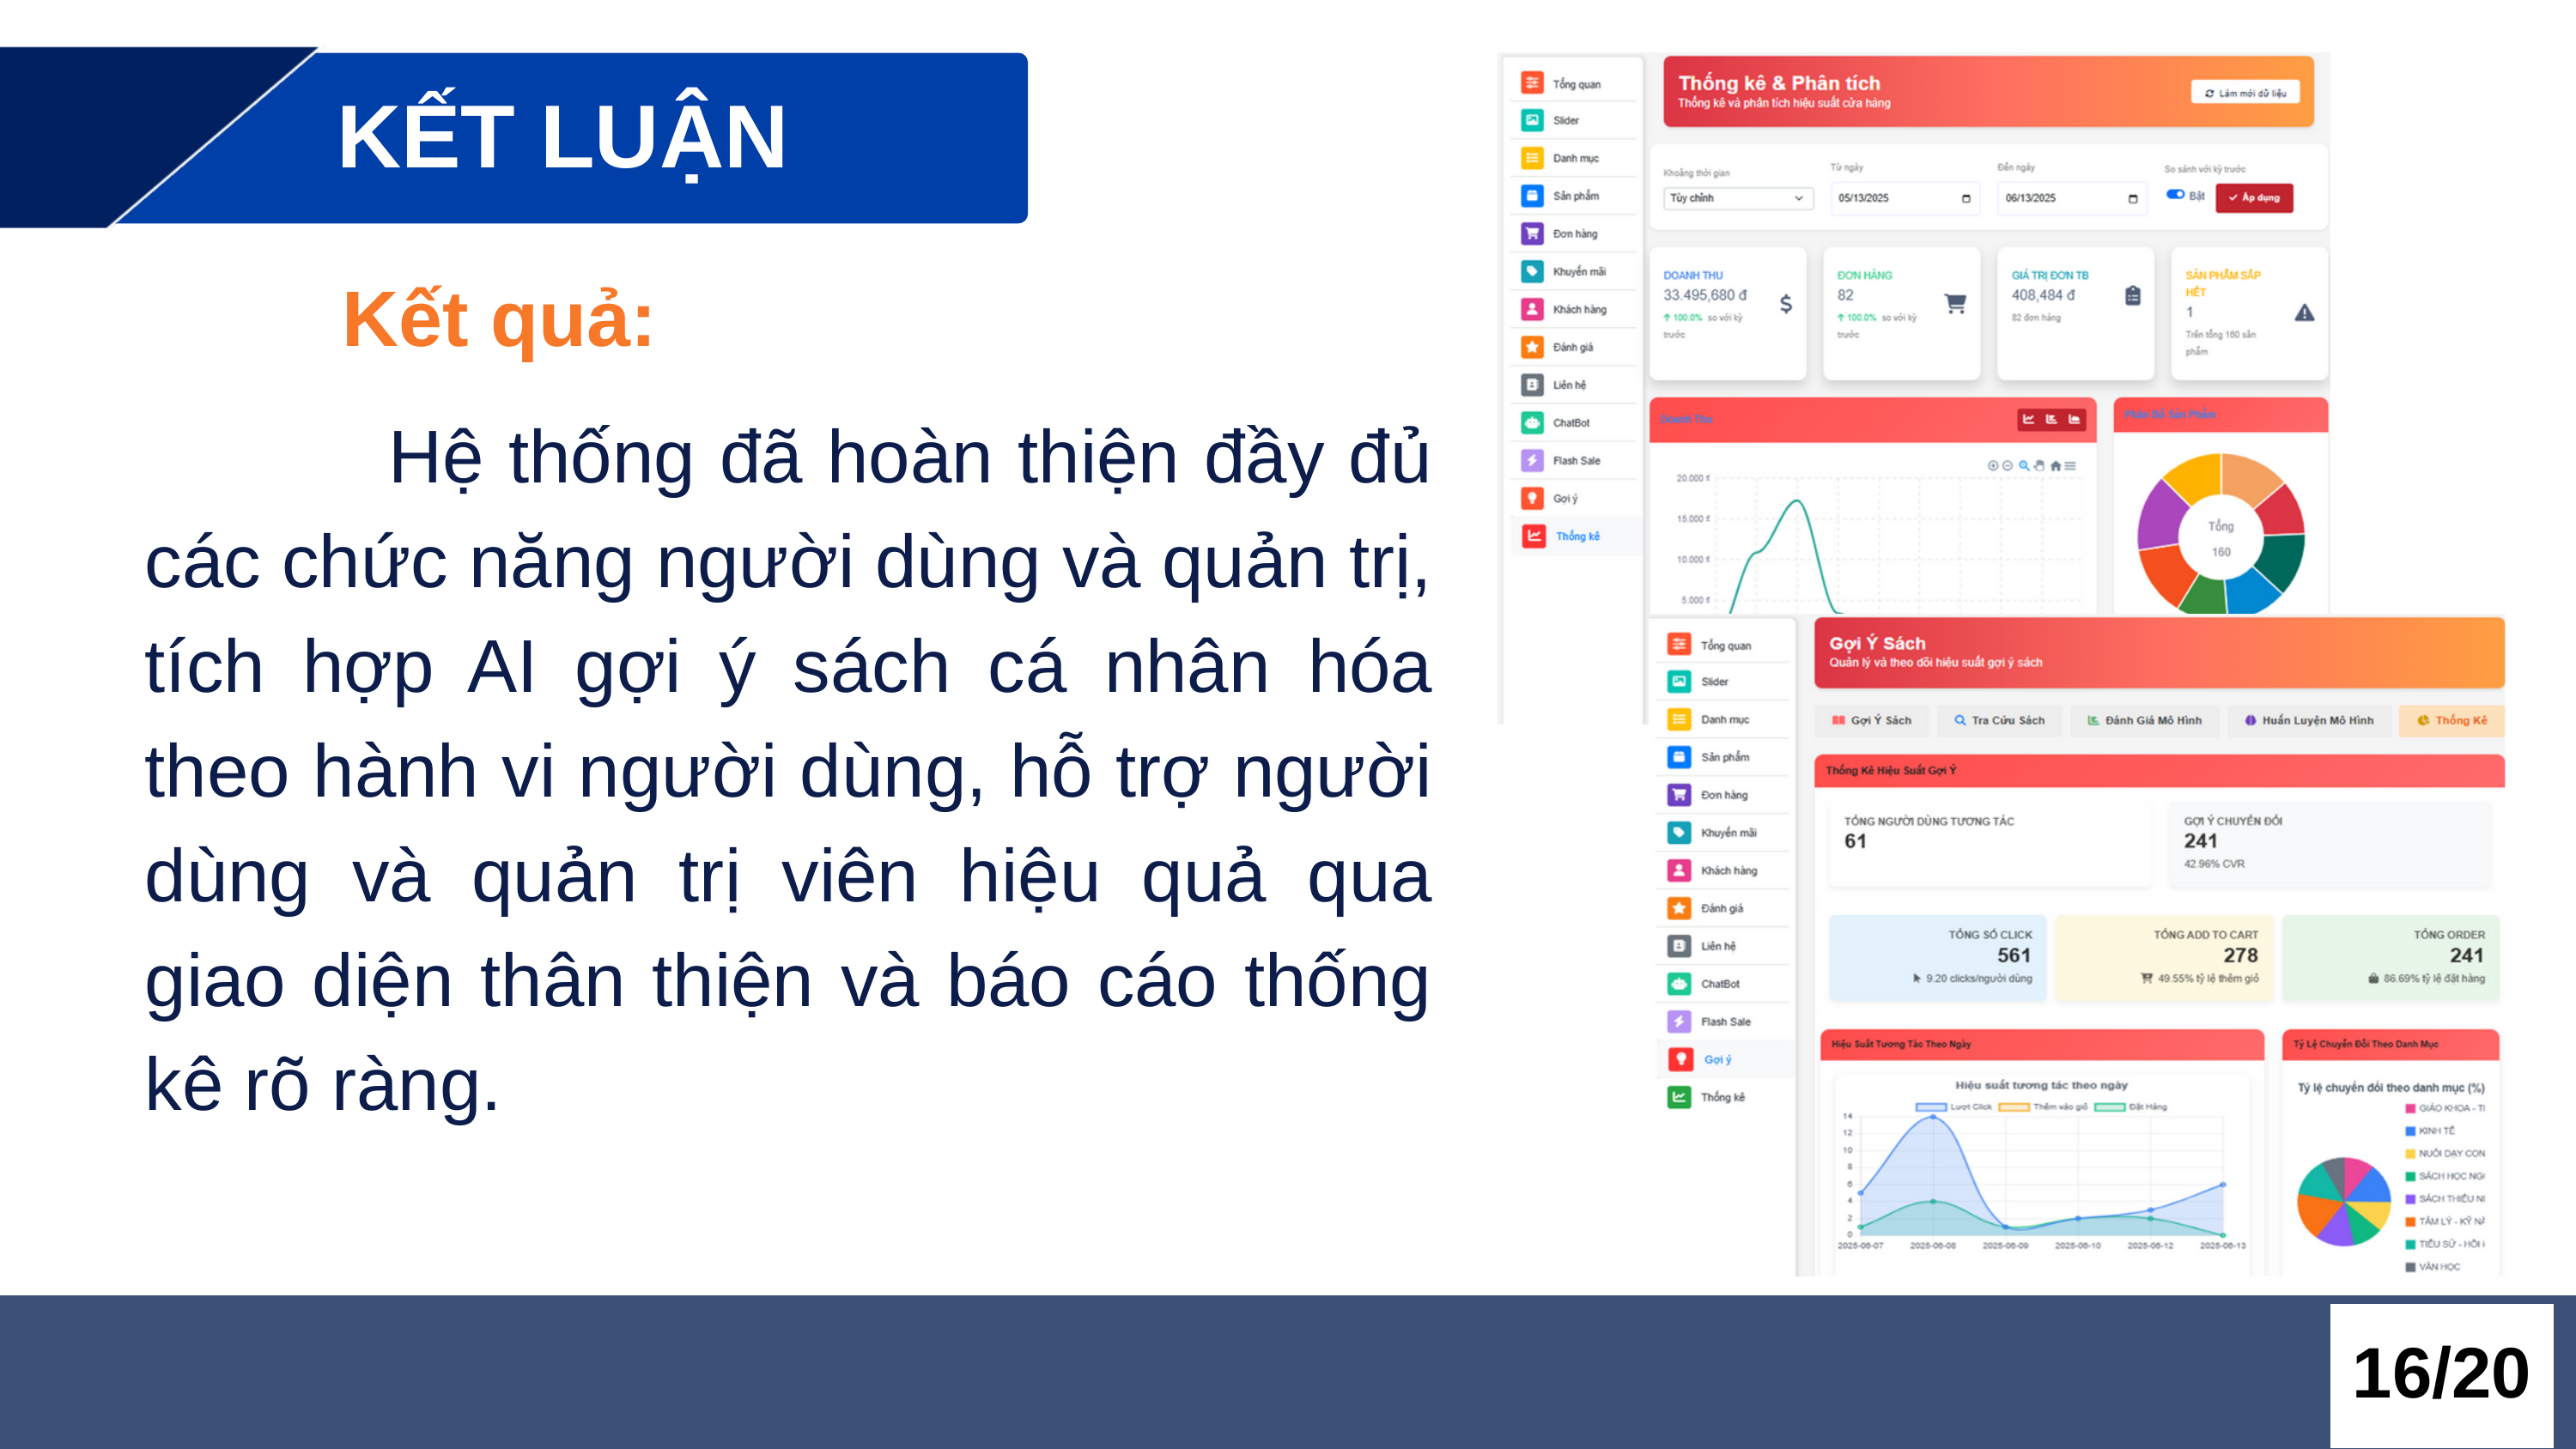

KẾT LUẬN

Kết quả:
          Hệ thống đã hoàn thiện đầy đủ các chức năng người dùng và quản trị, tích hợp AI gợi ý sách cá nhân hóa theo hành vi người dùng, hỗ trợ người dùng và quản trị viên hiệu quả qua giao diện thân thiện và báo cáo thống kê rõ ràng.

16/20